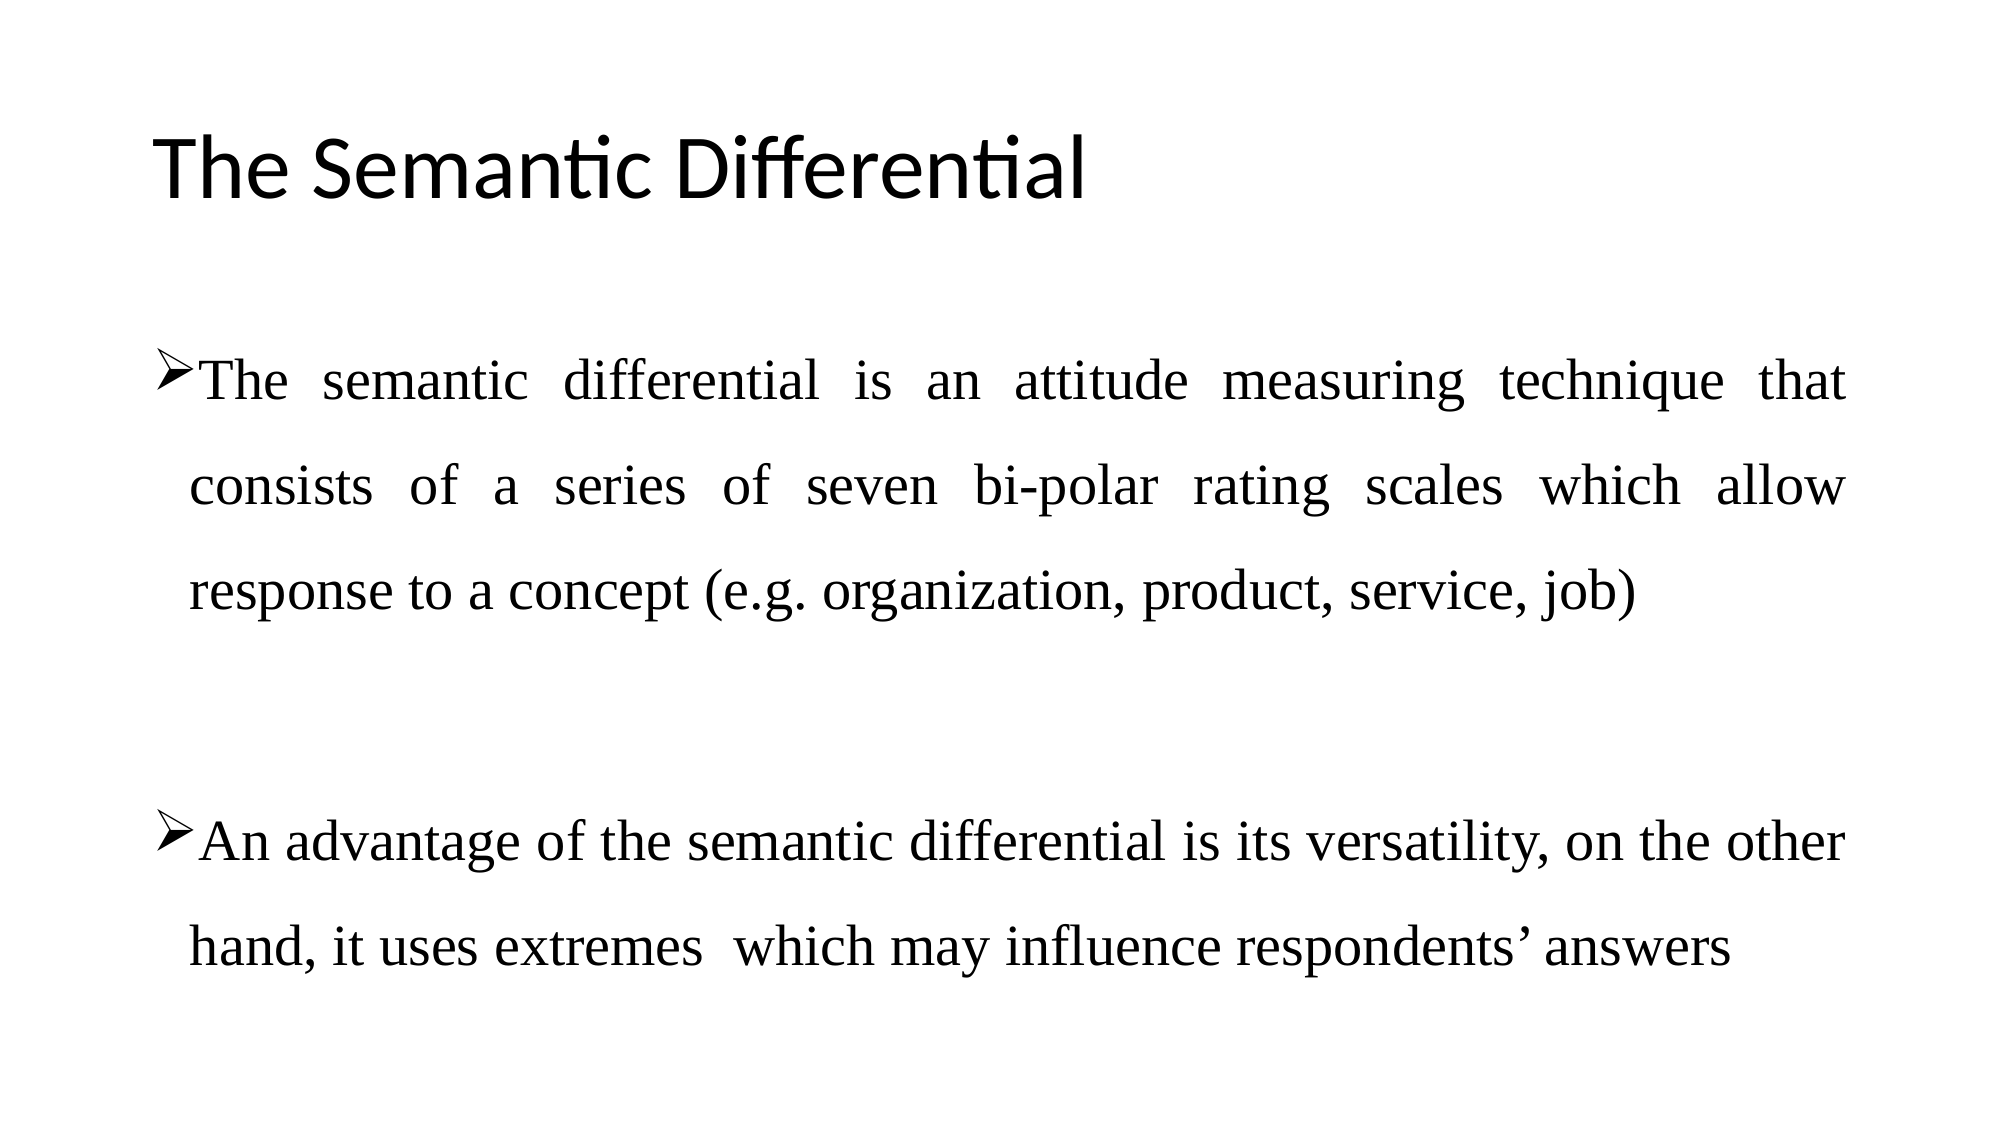

# The Semantic Differential
The semantic differential is an attitude measuring technique that consists of a series of seven bi-polar rating scales which allow response to a concept (e.g. organization, product, service, job)

An advantage of the semantic differential is its versatility, on the other hand, it uses extremes  which may influence respondents’ answers
63
29 August 2005